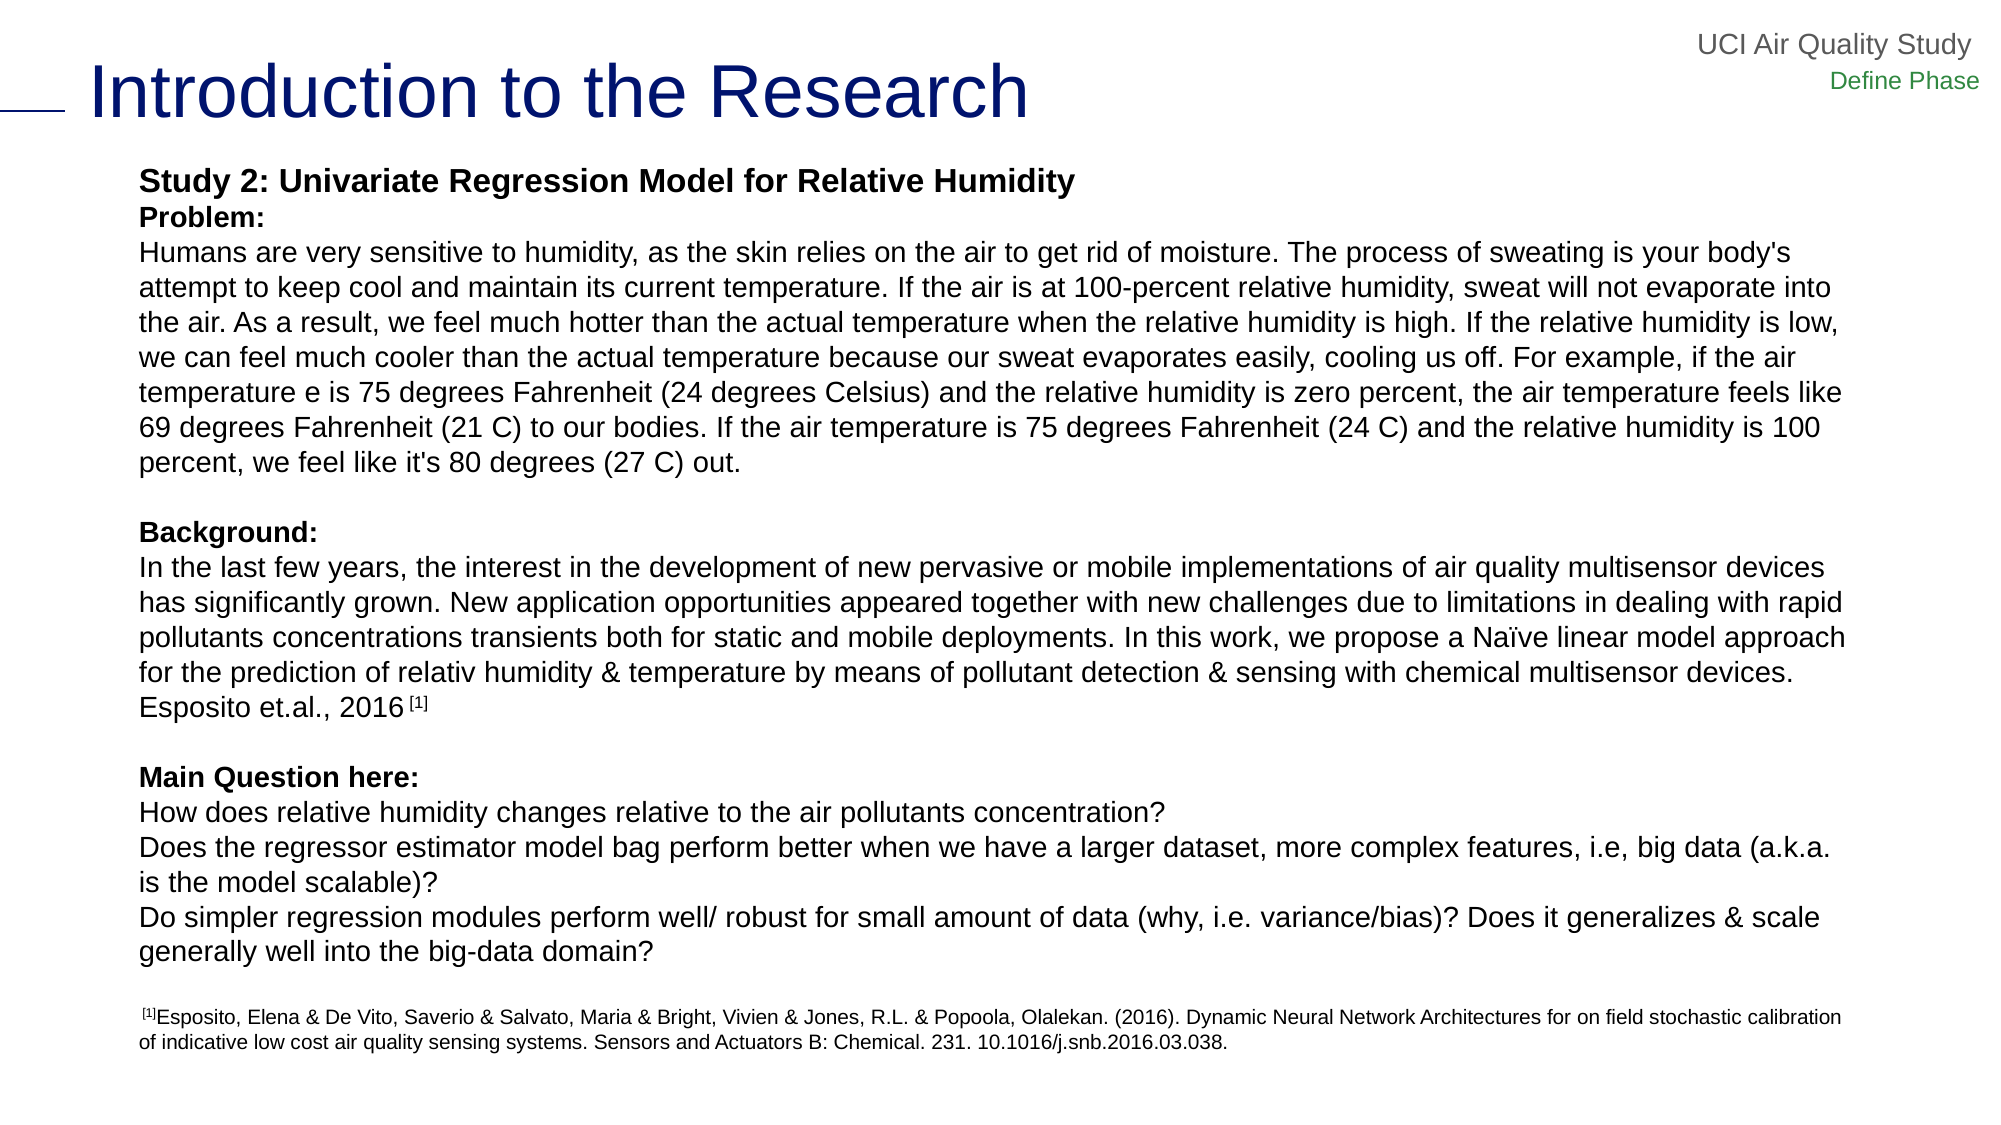

UCI Air Quality Study
# Introduction to the Research
Define Phase
Study 2: Univariate Regression Model for Relative Humidity
Problem:
Humans are very sensitive to humidity, as the skin relies on the air to get rid of moisture. The process of sweating is your body's attempt to keep cool and maintain its current temperature. If the air is at 100-percent relative humidity, sweat will not evaporate into the air. As a result, we feel much hotter than the actual temperature when the relative humidity is high. If the relative humidity is low, we can feel much cooler than the actual temperature because our sweat evaporates easily, cooling us off. For example, if the air temperature e is 75 degrees Fahrenheit (24 degrees Celsius) and the relative humidity is zero percent, the air temperature feels like 69 degrees Fahrenheit (21 C) to our bodies. If the air temperature is 75 degrees Fahrenheit (24 C) and the relative humidity is 100 percent, we feel like it's 80 degrees (27 C) out.

Background:
In the last few years, the interest in the development of new pervasive or mobile implementations of air quality multisensor devices has significantly grown. New application opportunities appeared together with new challenges due to limitations in dealing with rapid pollutants concentrations transients both for static and mobile deployments. In this work, we propose a Naïve linear model approach for the prediction of relativ humidity & temperature by means of pollutant detection & sensing with chemical multisensor devices. Esposito et.al., 2016 [1]

Main Question here:
How does relative humidity changes relative to the air pollutants concentration?
Does the regressor estimator model bag perform better when we have a larger dataset, more complex features, i.e, big data (a.k.a. is the model scalable)?
Do simpler regression modules perform well/ robust for small amount of data (why, i.e. variance/bias)? Does it generalizes & scale generally well into the big-data domain?

 [1]Esposito, Elena & De Vito, Saverio & Salvato, Maria & Bright, Vivien & Jones, R.L. & Popoola, Olalekan. (2016). Dynamic Neural Network Architectures for on field stochastic calibration of indicative low cost air quality sensing systems. Sensors and Actuators B: Chemical. 231. 10.1016/j.snb.2016.03.038.